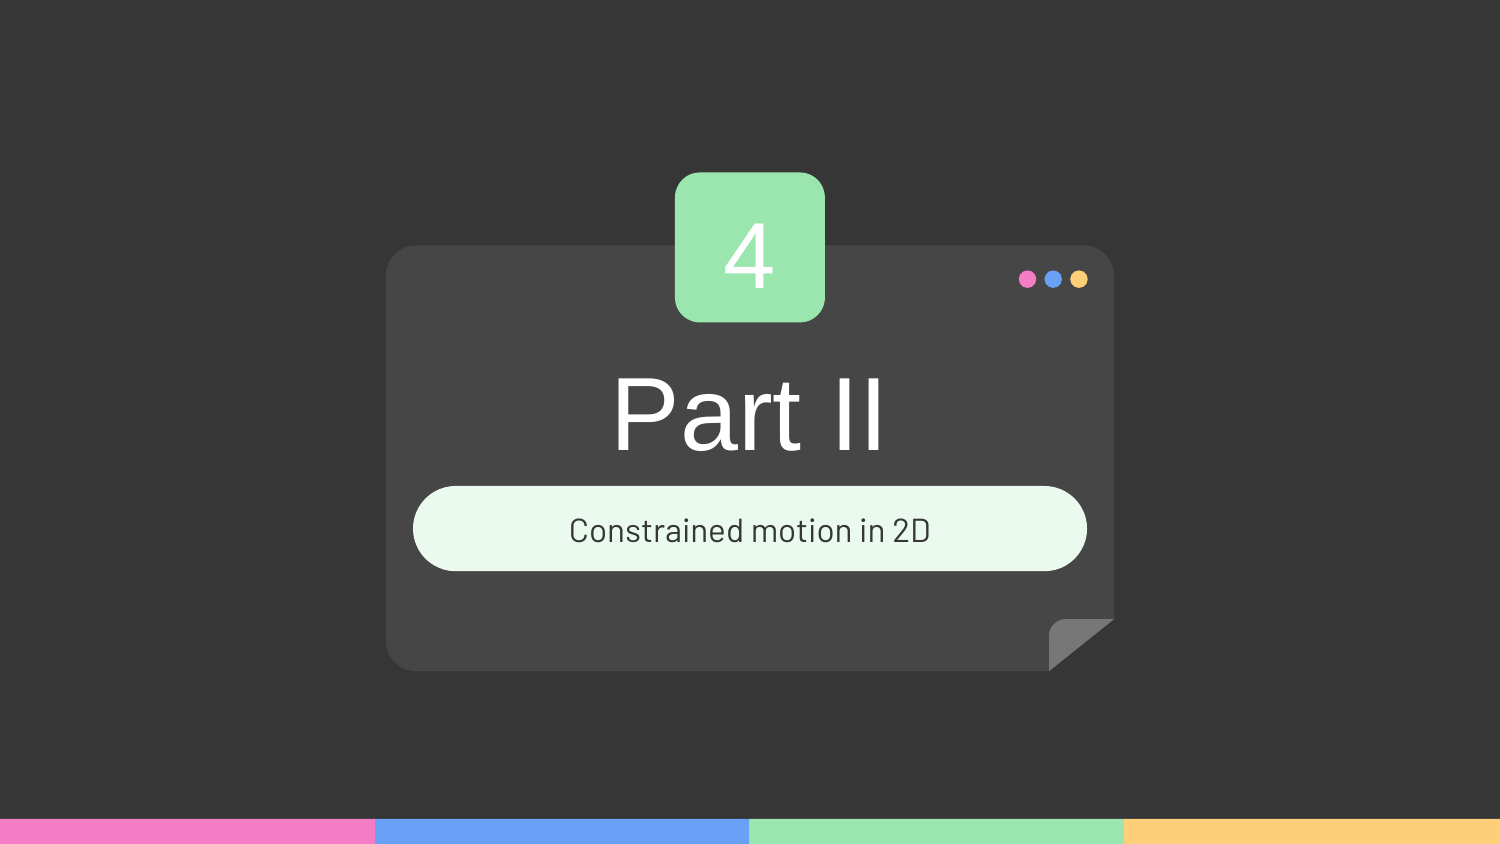

4

# Part II

Constrained motion in 2D